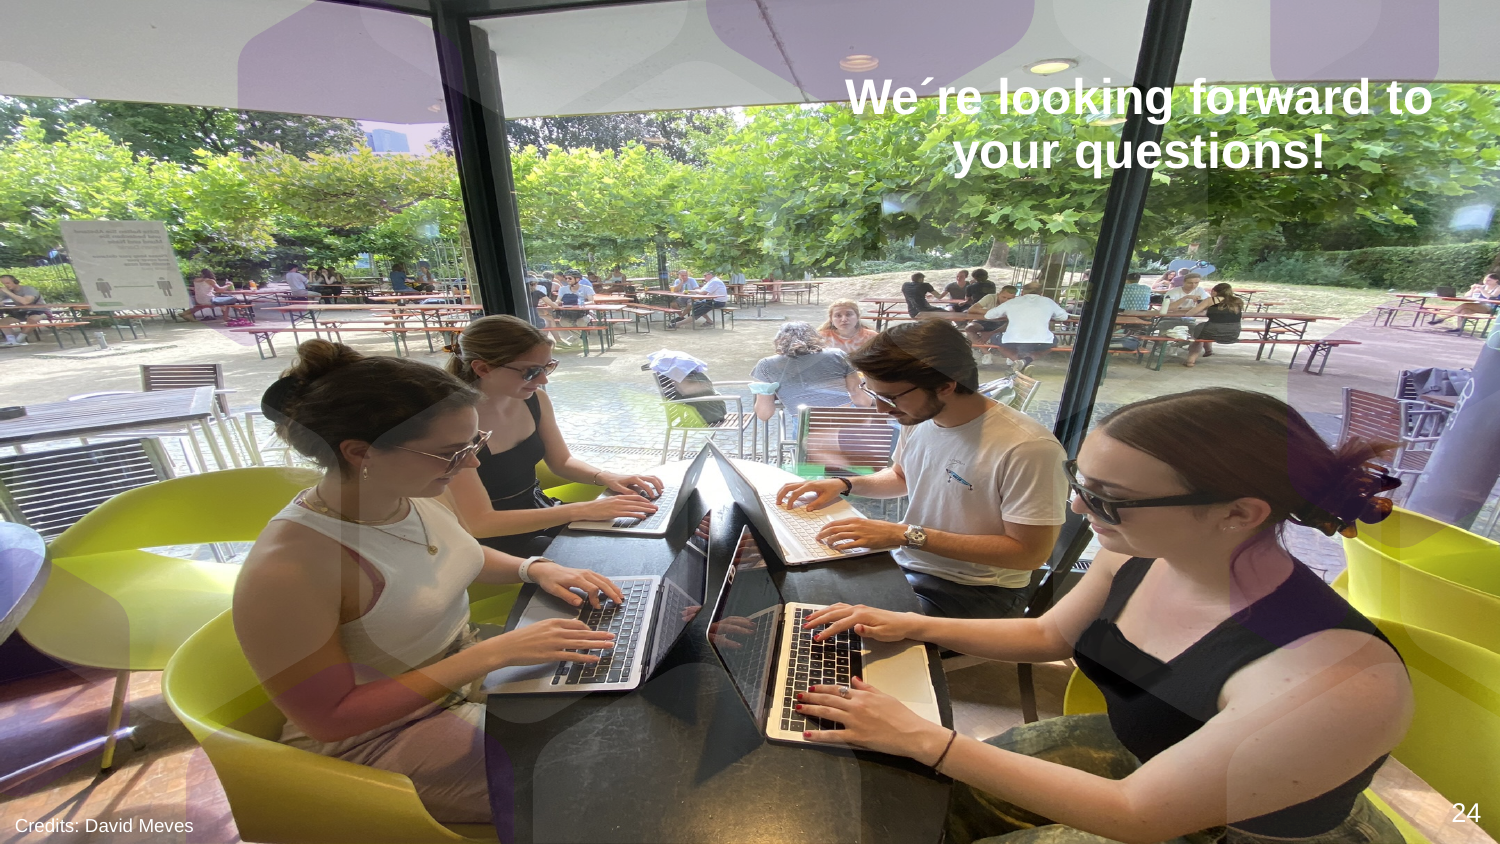

We´re looking forward to your questions!
24
Credits: David Meves